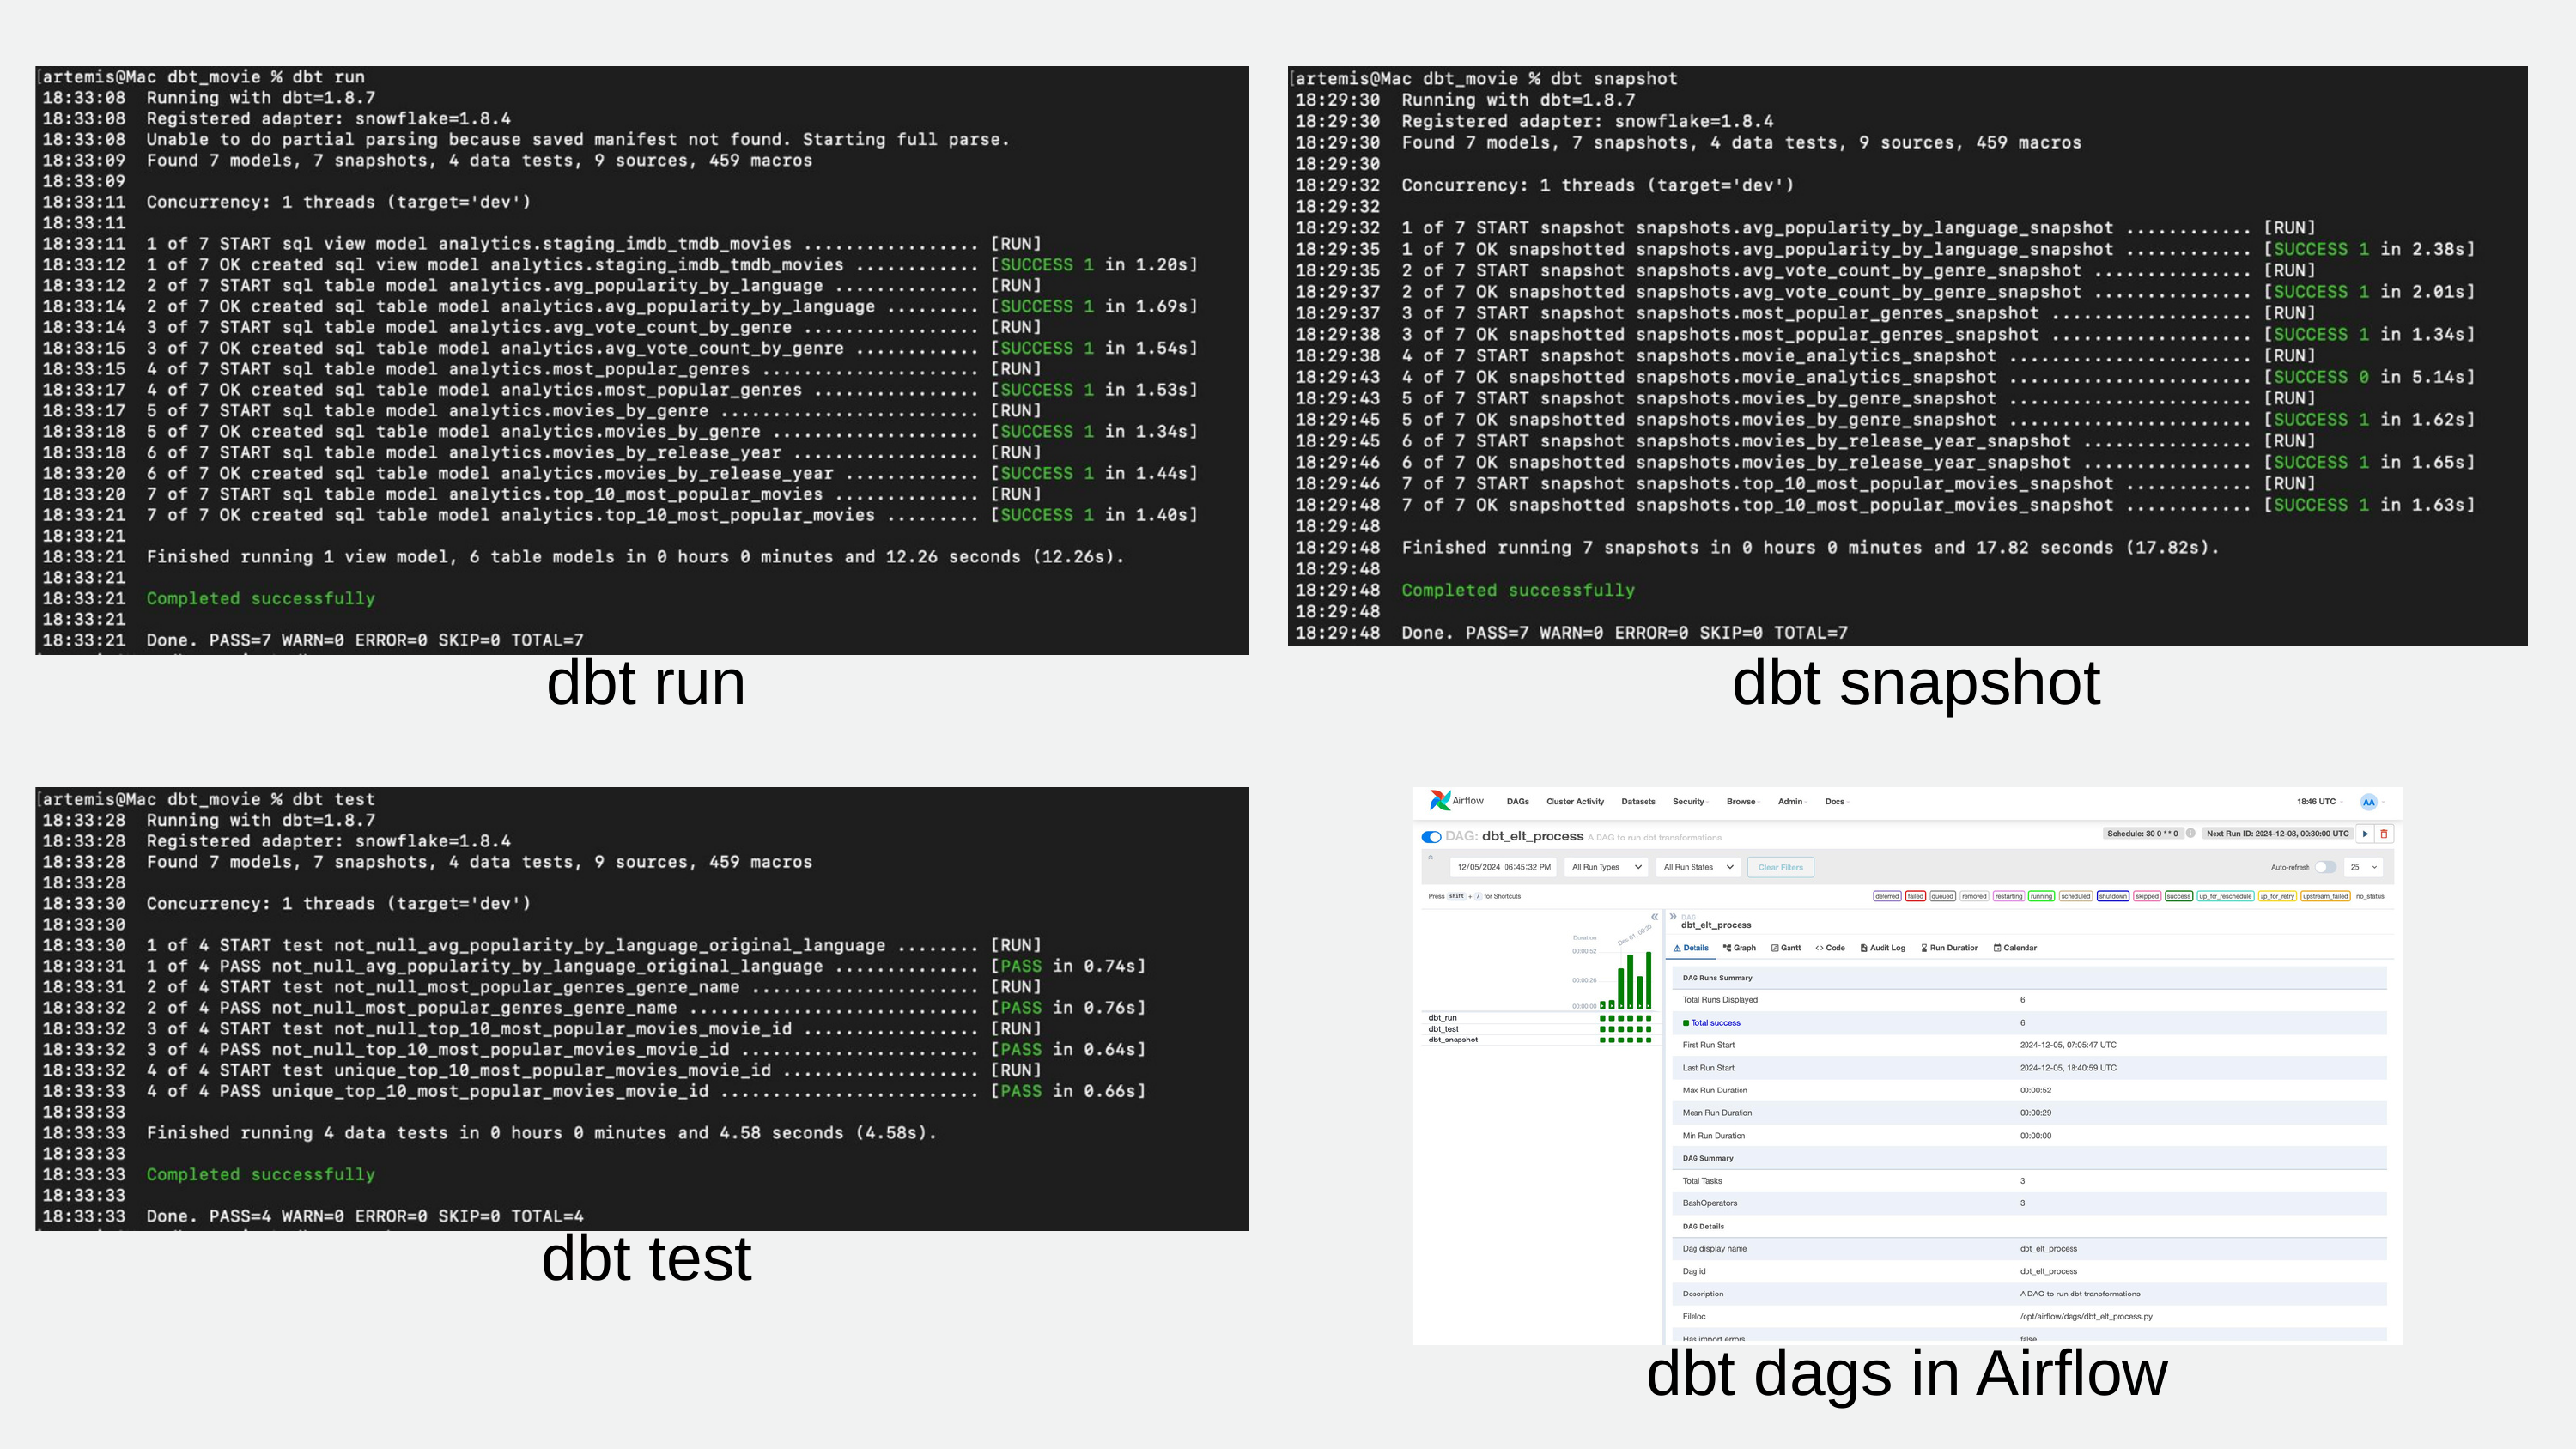

dbt run
 dbt snapshot

 dbt test
dbt dags in Airflow